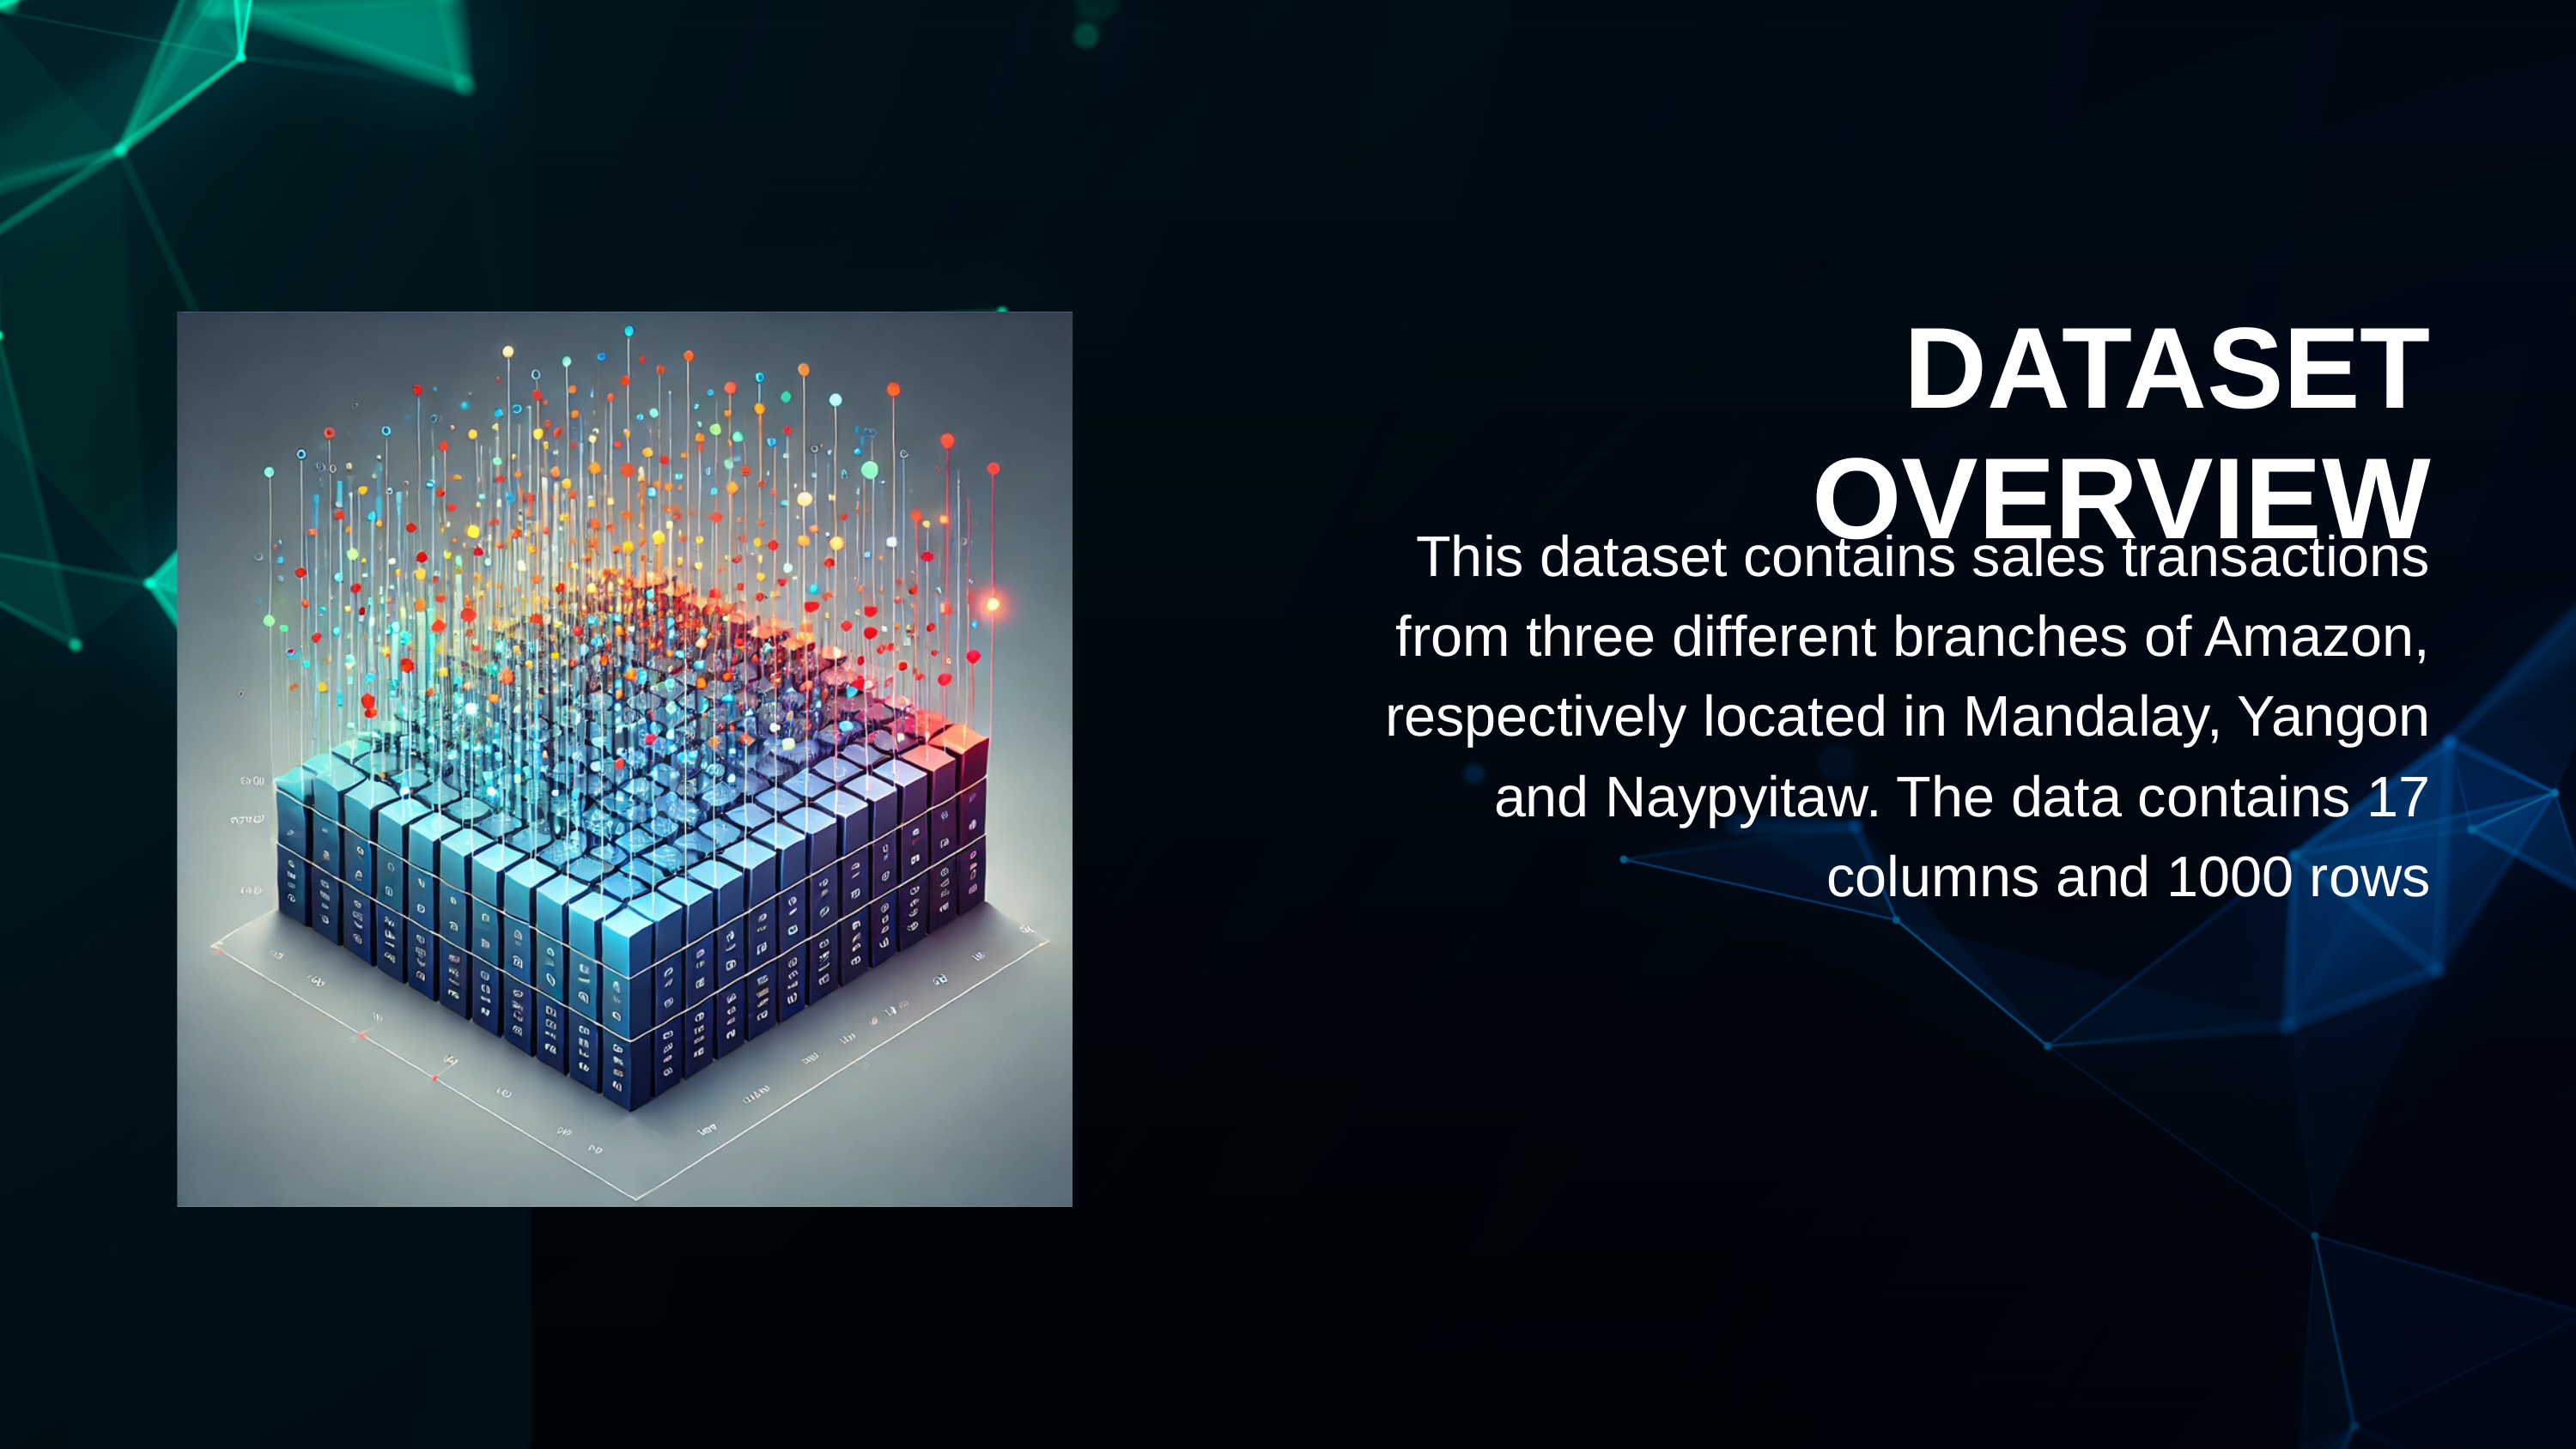

DATASET OVERVIEW

This dataset contains sales transactions from three different branches of Amazon, respectively located in Mandalay, Yangon and Naypyitaw. The data contains 17 columns and 1000 rows